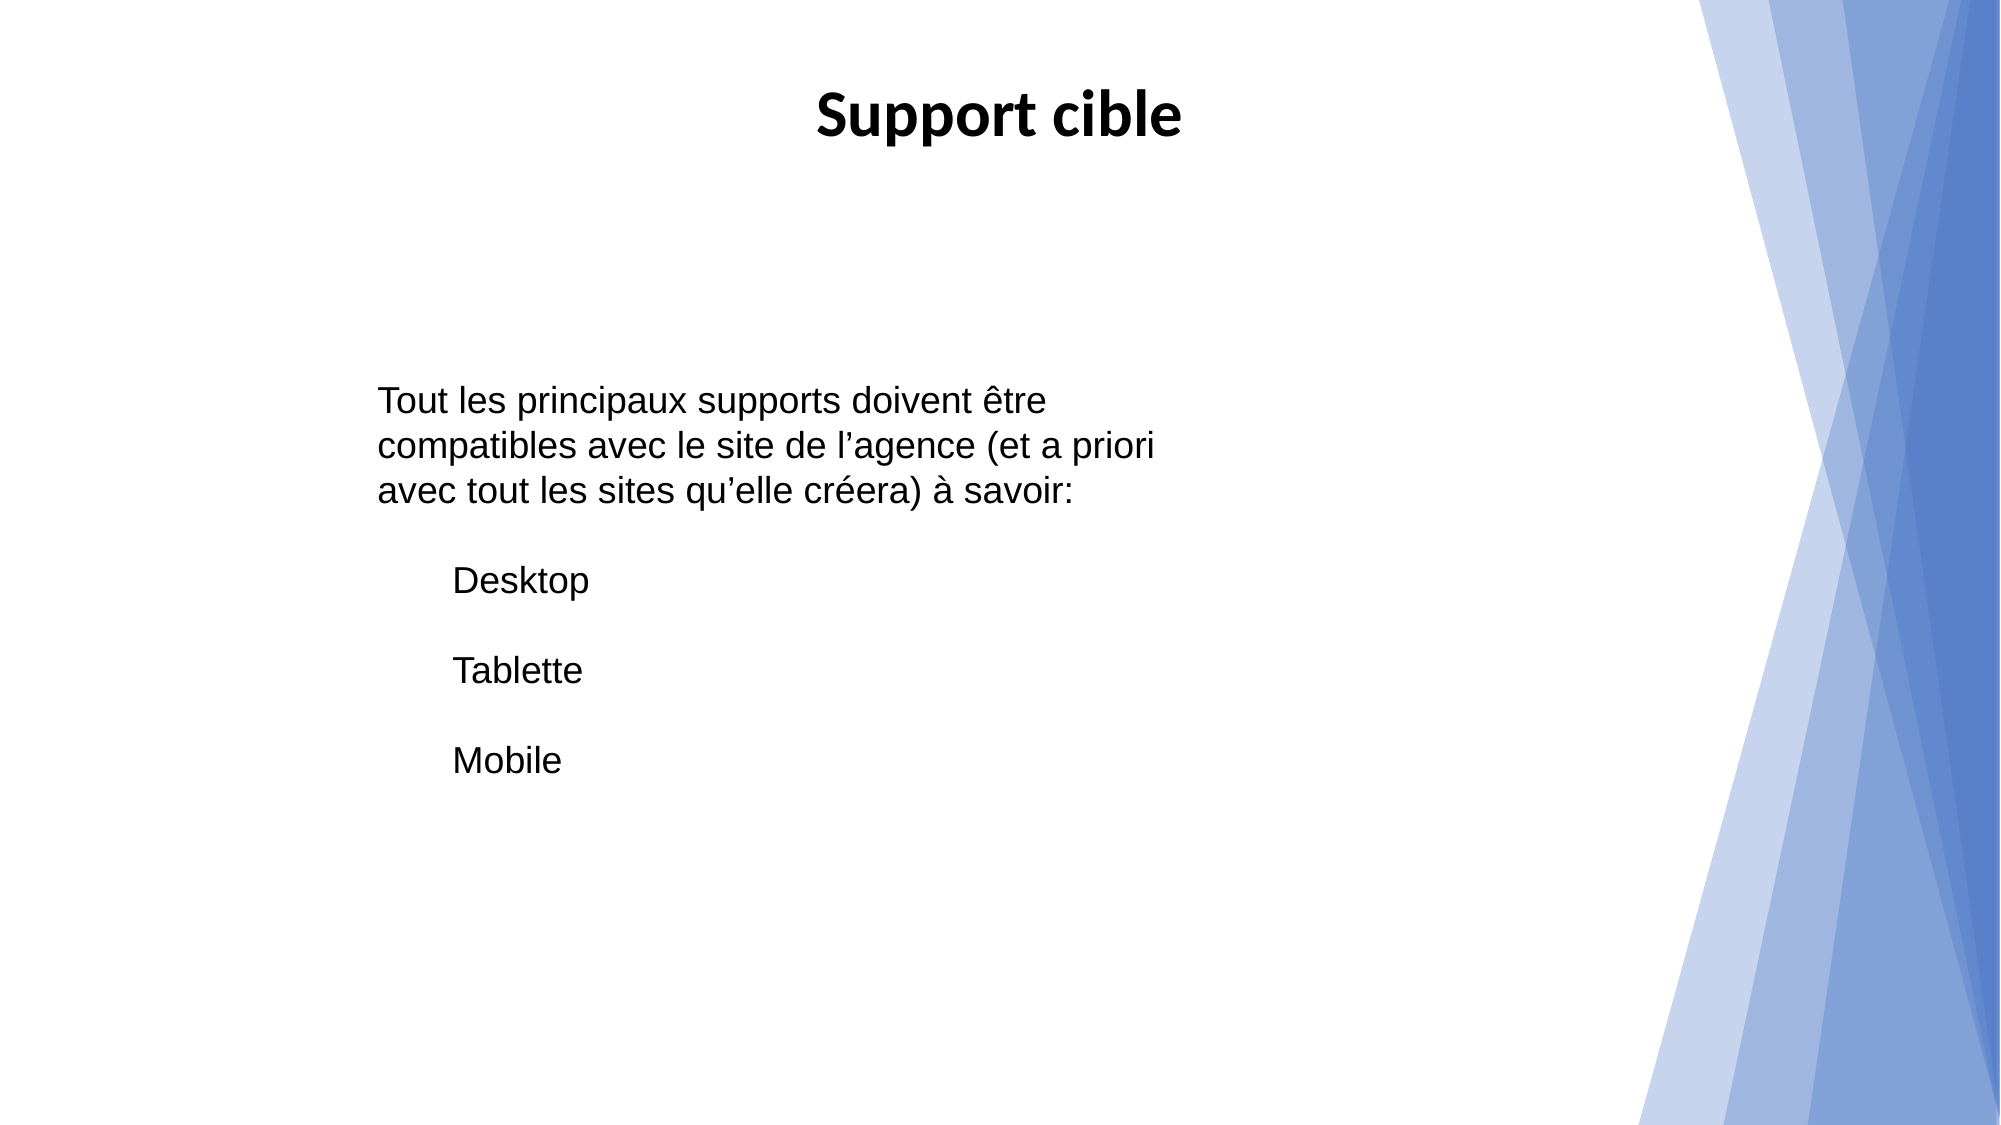

Support cible
Tout les principaux supports doivent être compatibles avec le site de l’agence (et a priori avec tout les sites qu’elle créera) à savoir:

Desktop

Tablette

Mobile